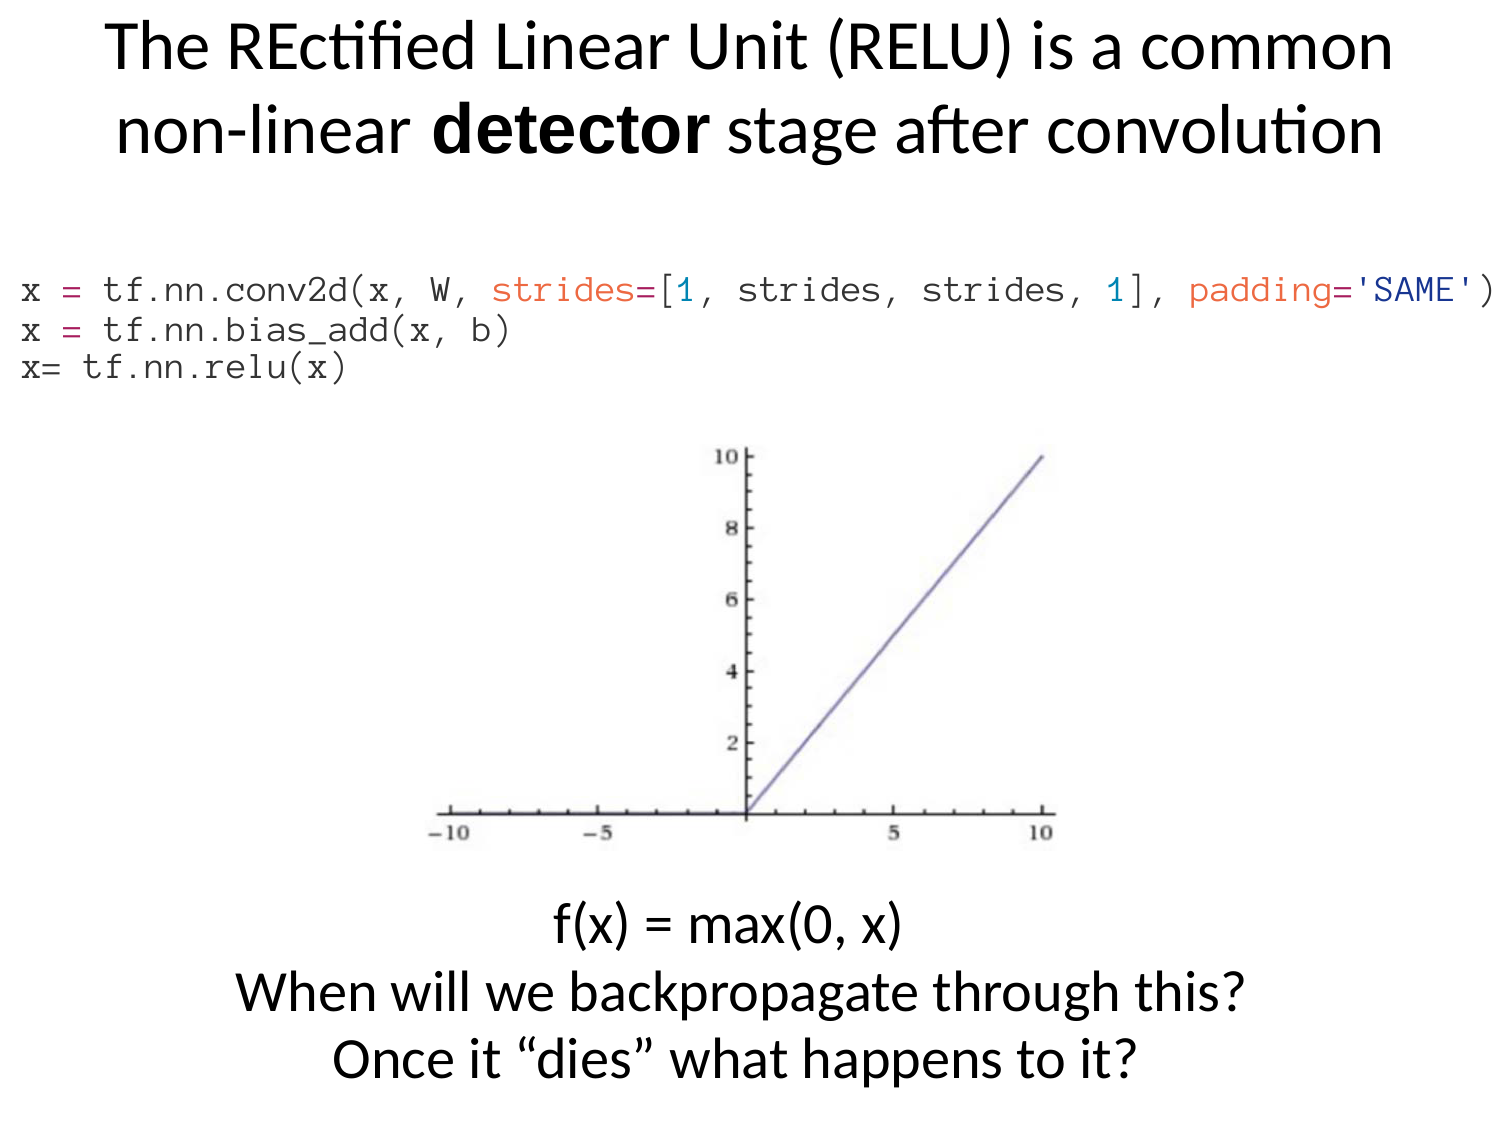

The REctified Linear Unit (RELU) is a common
non-linear detector stage after convolution
x = tf.nn.conv2d(x, W, strides=[1, strides, strides, 1], padding='SAME')
x = tf.nn.bias_add(x, b)
x= tf.nn.relu(x)

f(x) = max(0, x)

When will we backpropagate through this?
	Once it “dies” what happens to it?